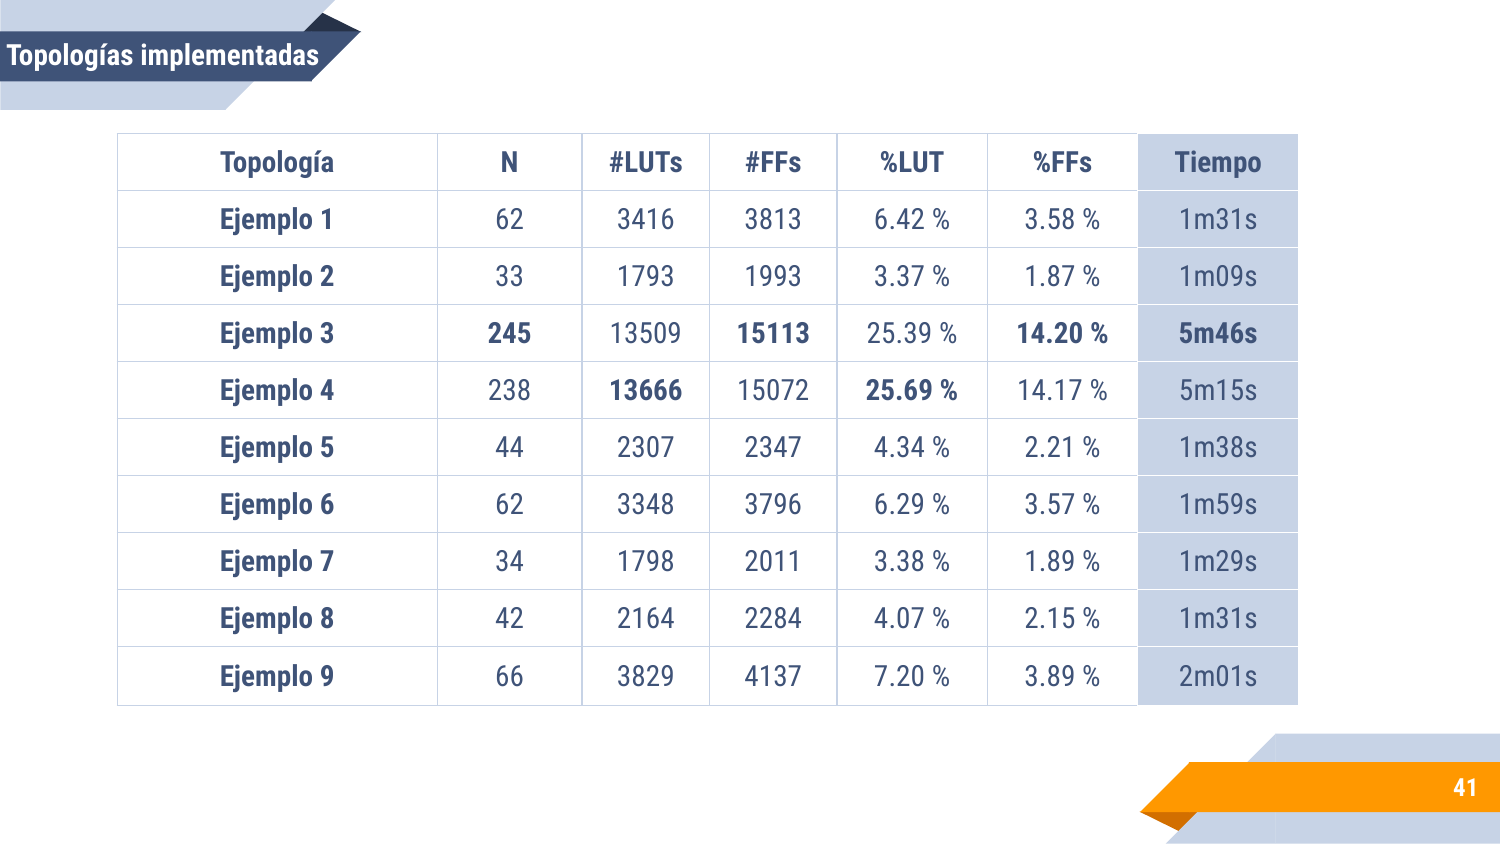

Topologías implementadas
| Topología | N | #LUTs | #FFs | %LUT | %FFs | Tiempo |
| --- | --- | --- | --- | --- | --- | --- |
| Ejemplo 1 | 62 | 3416 | 3813 | 6.42 % | 3.58 % | 1m31s |
| Ejemplo 2 | 33 | 1793 | 1993 | 3.37 % | 1.87 % | 1m09s |
| Ejemplo 3 | 245 | 13509 | 15113 | 25.39 % | 14.20 % | 5m46s |
| Ejemplo 4 | 238 | 13666 | 15072 | 25.69 % | 14.17 % | 5m15s |
| Ejemplo 5 | 44 | 2307 | 2347 | 4.34 % | 2.21 % | 1m38s |
| Ejemplo 6 | 62 | 3348 | 3796 | 6.29 % | 3.57 % | 1m59s |
| Ejemplo 7 | 34 | 1798 | 2011 | 3.38 % | 1.89 % | 1m29s |
| Ejemplo 8 | 42 | 2164 | 2284 | 4.07 % | 2.15 % | 1m31s |
| Ejemplo 9 | 66 | 3829 | 4137 | 7.20 % | 3.89 % | 2m01s |
41